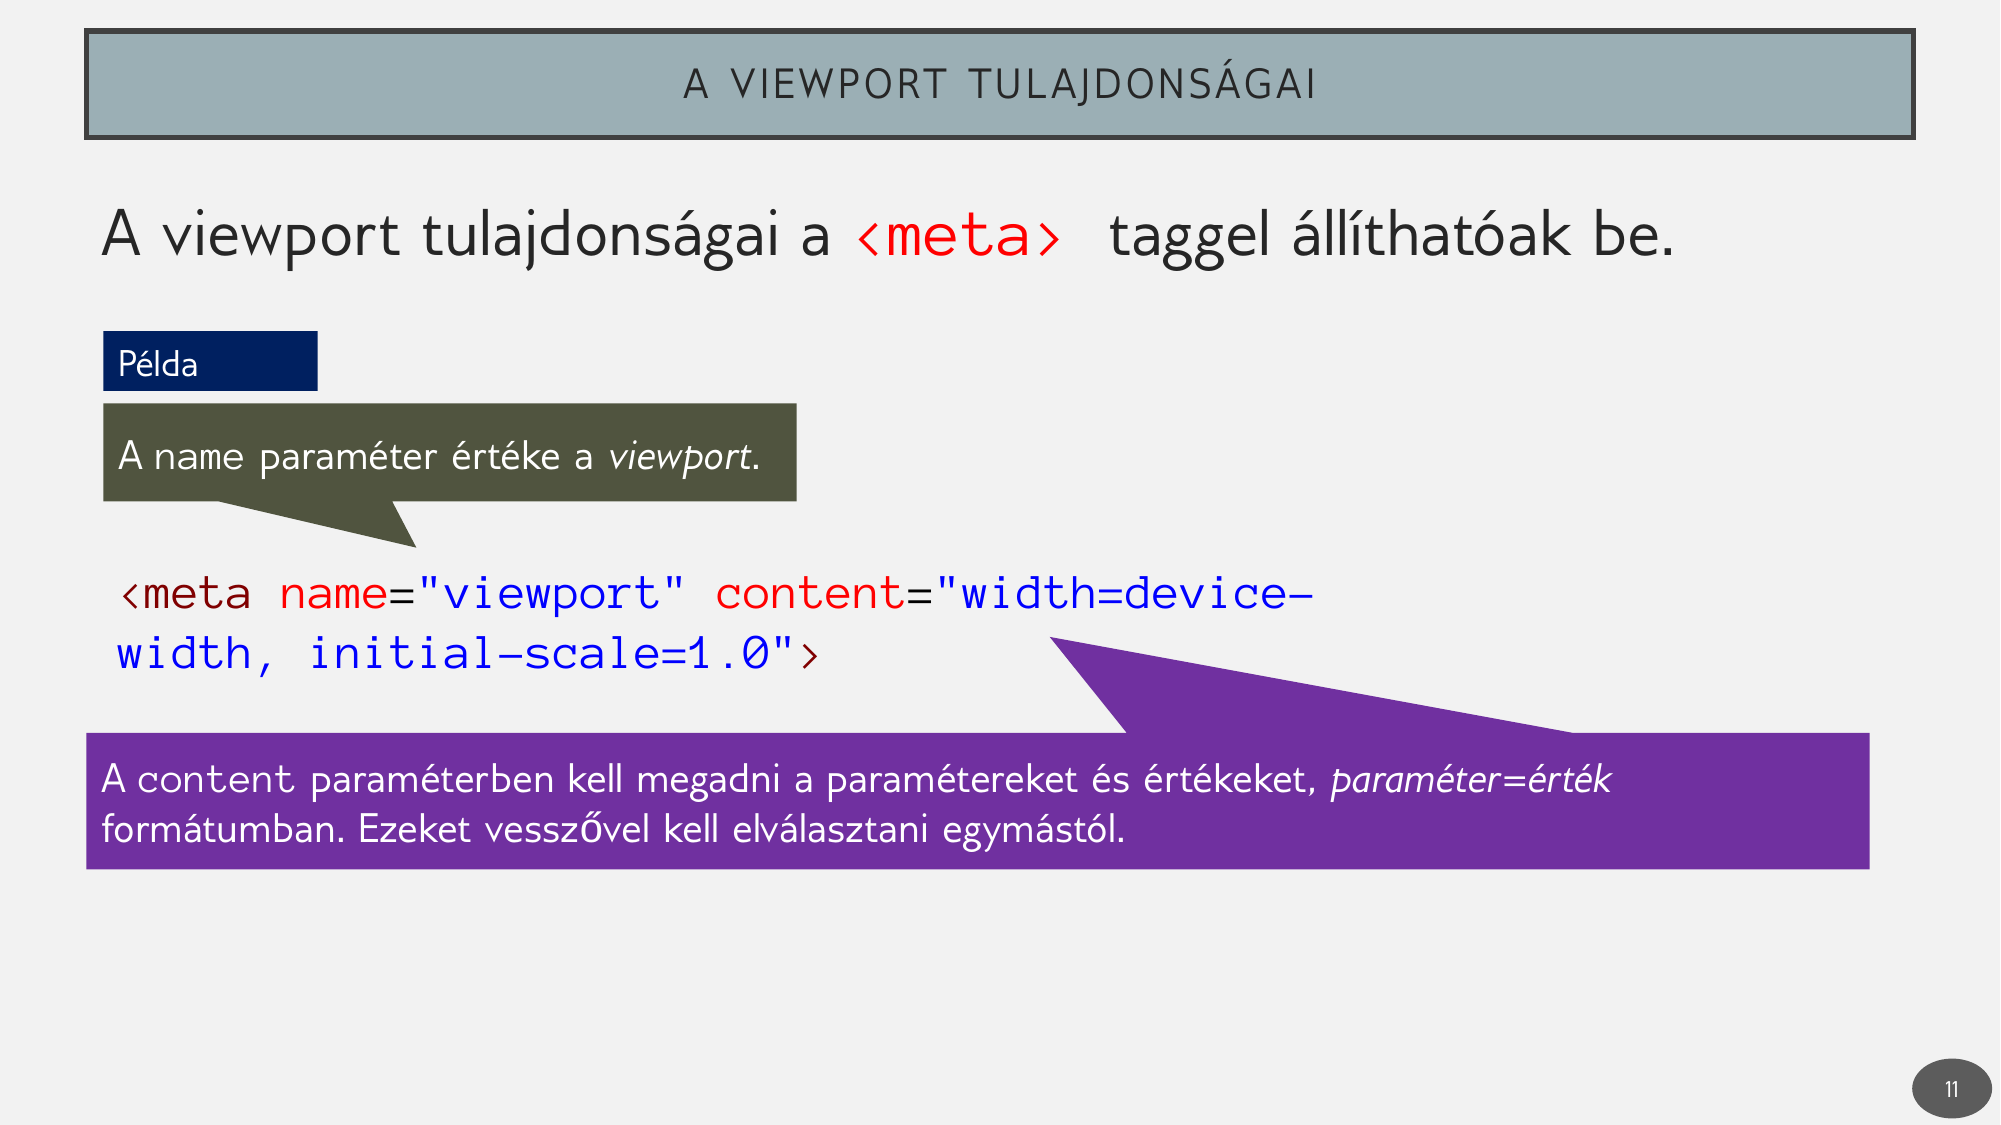

# A Viewport tulajdonságai
A viewport tulajdonságai a <meta> taggel állíthatóak be.

Példa
A name paraméter értéke a viewport.
<meta name="viewport" content="width=device-width, initial-scale=1.0">
A content paraméterben kell megadni a paramétereket és értékeket, paraméter=érték formátumban. Ezeket vesszővel kell elválasztani egymástól.
11